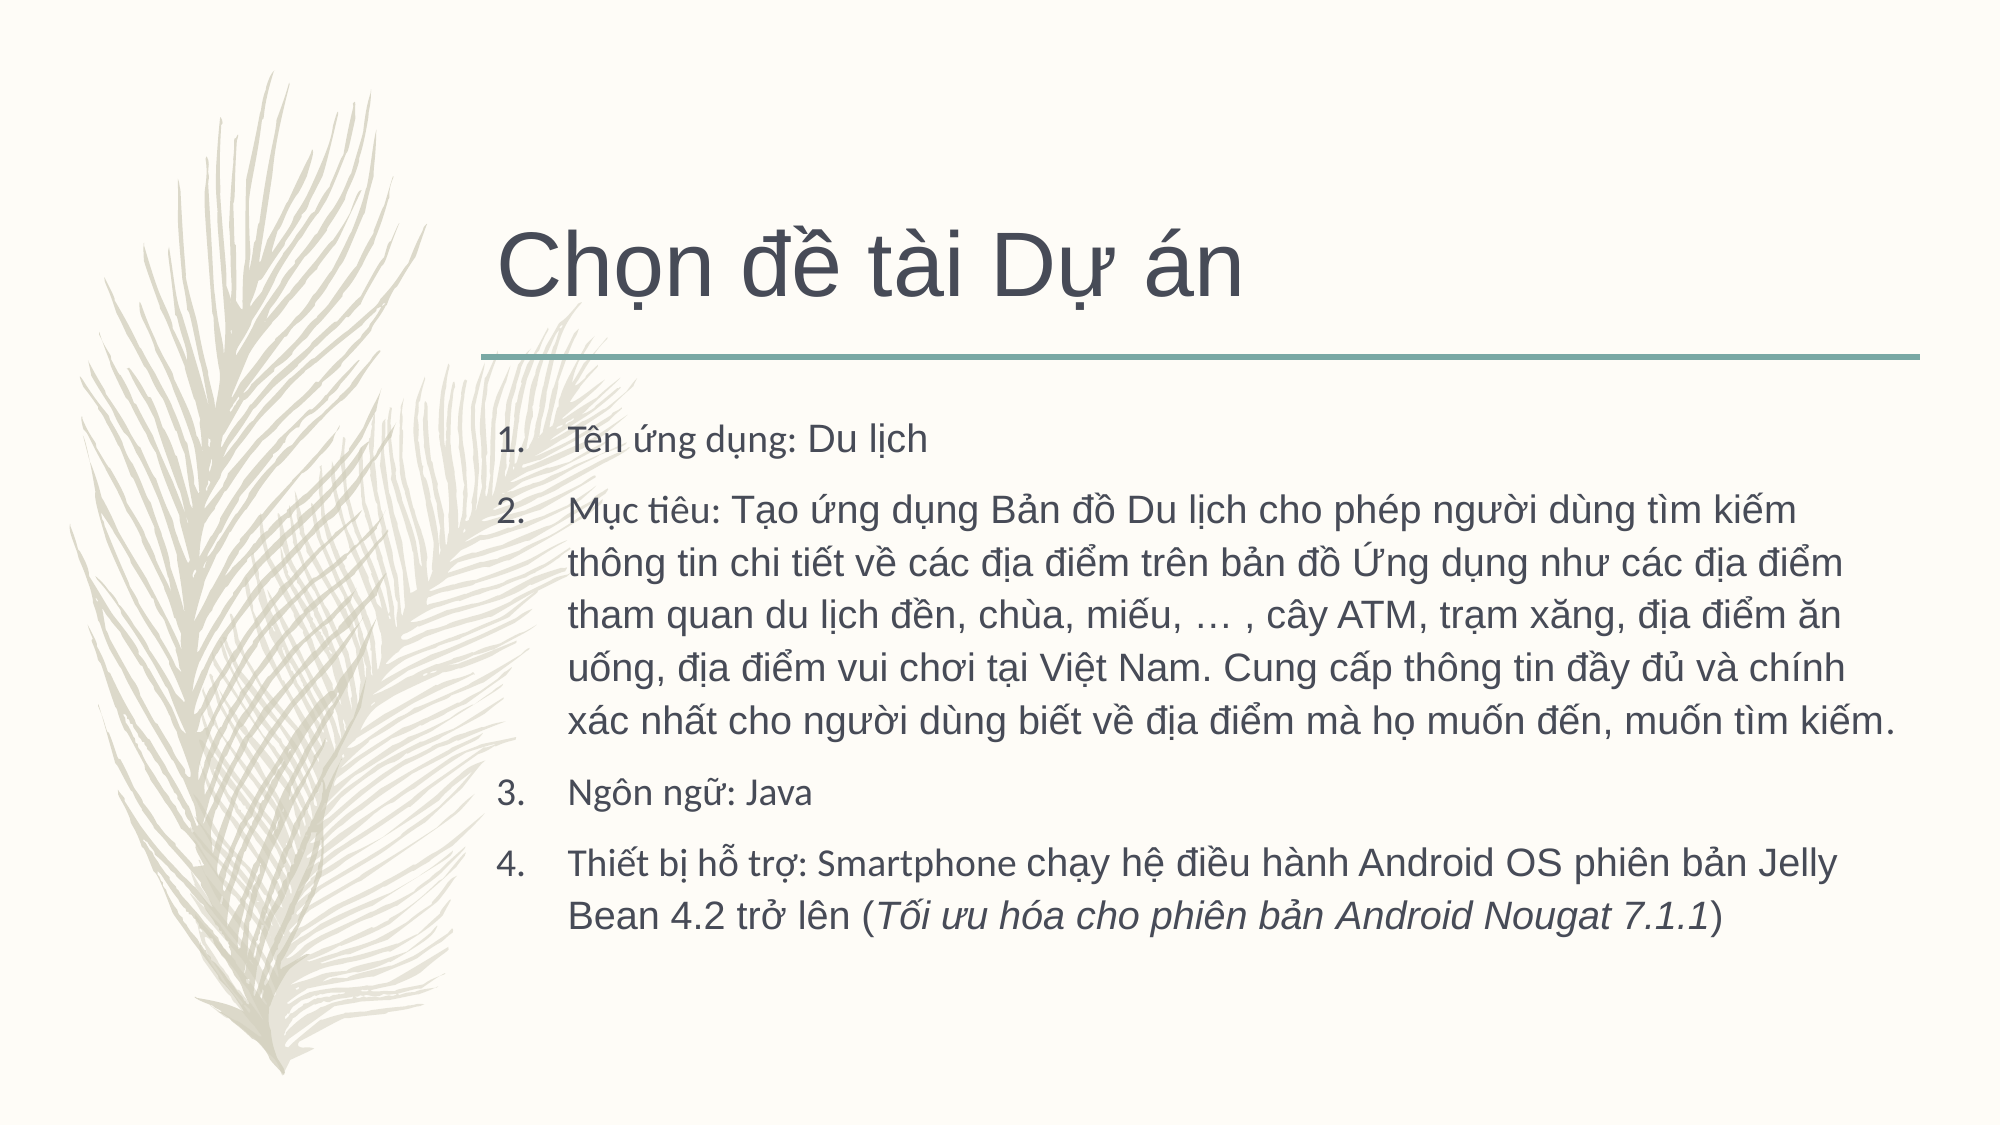

# Chọn đề tài Dự án
Tên ứng dụng: Du lịch
Mục tiêu: Tạo ứng dụng Bản đồ Du lịch cho phép người dùng tìm kiếm thông tin chi tiết về các địa điểm trên bản đồ Ứng dụng như các địa điểm tham quan du lịch đền, chùa, miếu, … , cây ATM, trạm xăng, địa điểm ăn uống, địa điểm vui chơi tại Việt Nam. Cung cấp thông tin đầy đủ và chính xác nhất cho người dùng biết về địa điểm mà họ muốn đến, muốn tìm kiếm.
Ngôn ngữ: Java
Thiết bị hỗ trợ: Smartphone chạy hệ điều hành Android OS phiên bản Jelly Bean 4.2 trở lên (Tối ưu hóa cho phiên bản Android Nougat 7.1.1)